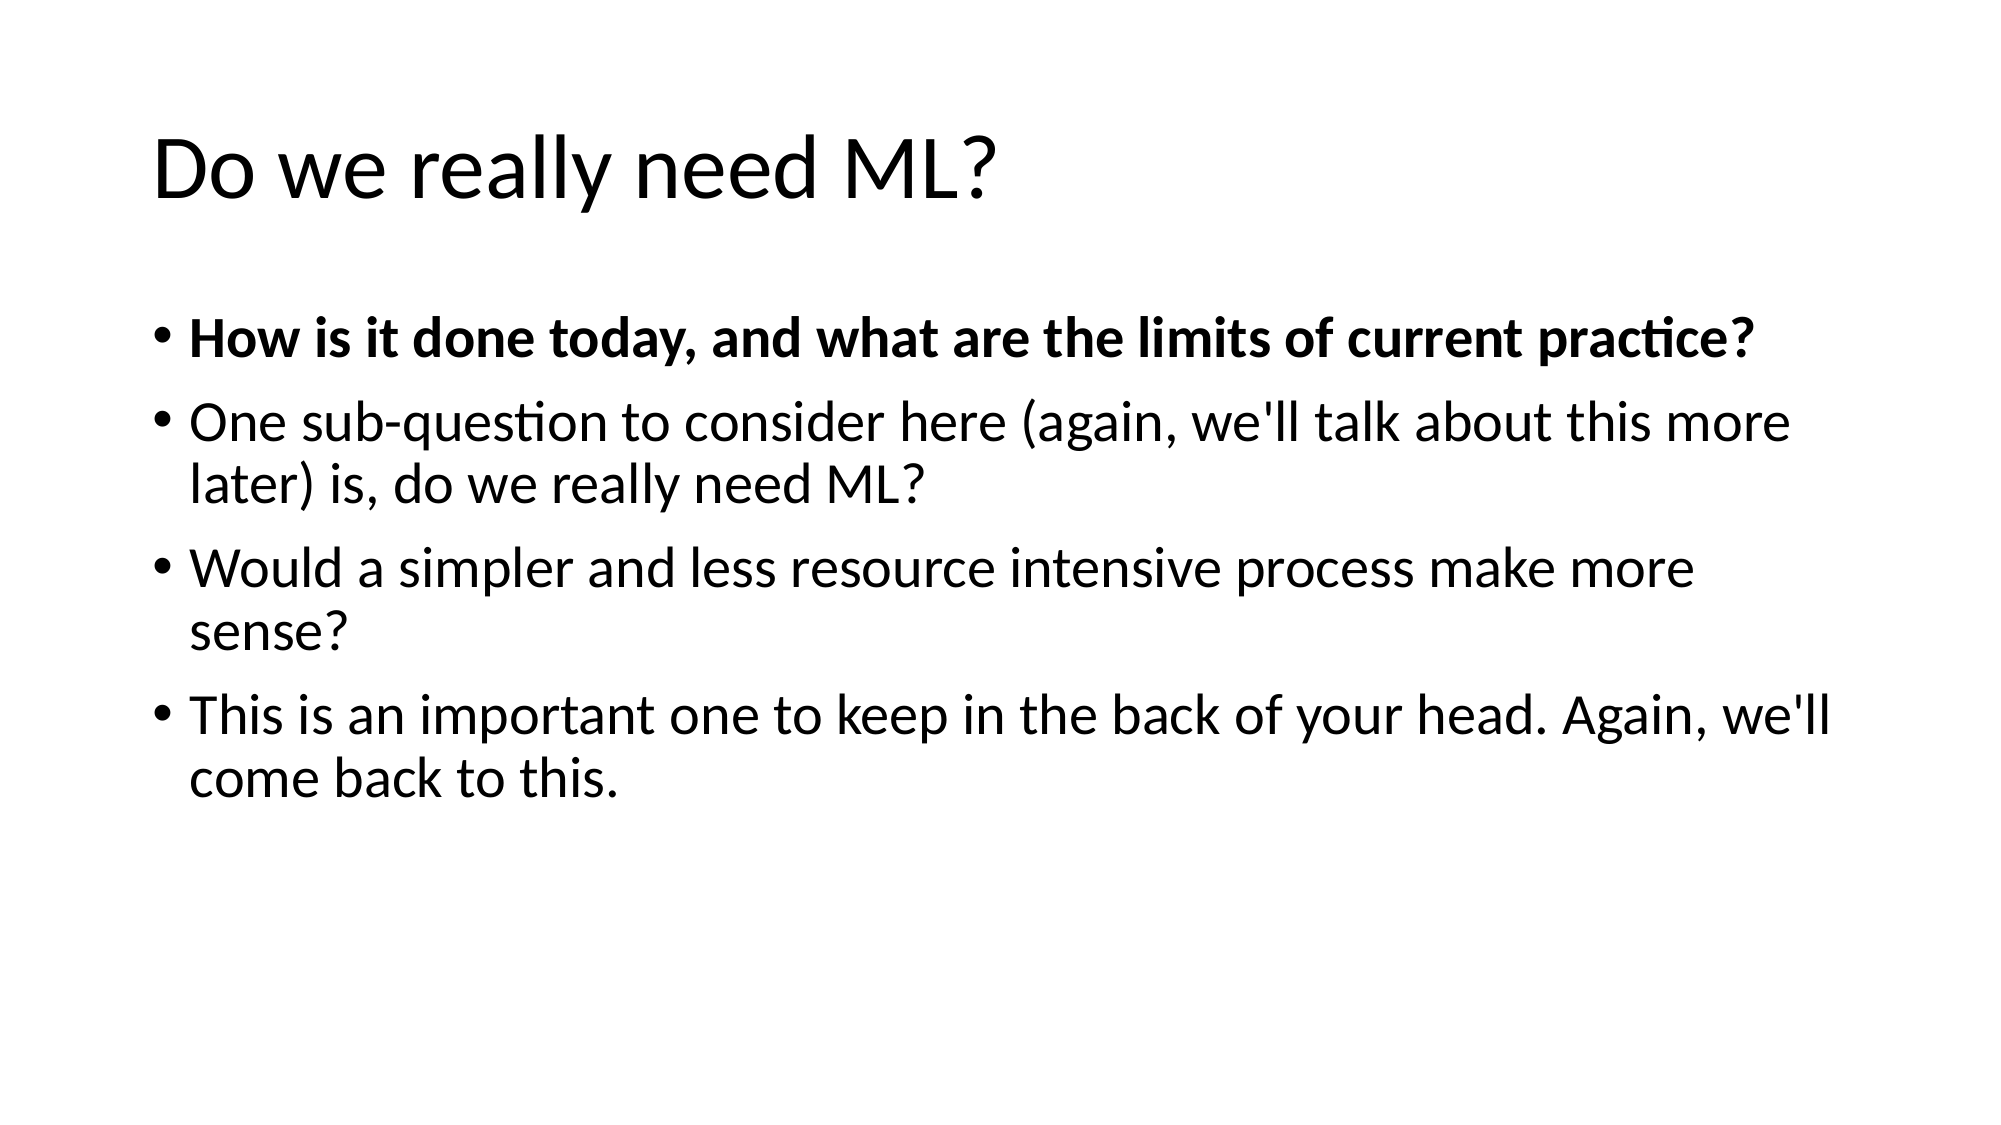

# Do we really need ML?
How is it done today, and what are the limits of current practice?
One sub-question to consider here (again, we'll talk about this more later) is, do we really need ML?
Would a simpler and less resource intensive process make more sense?
This is an important one to keep in the back of your head. Again, we'll come back to this.